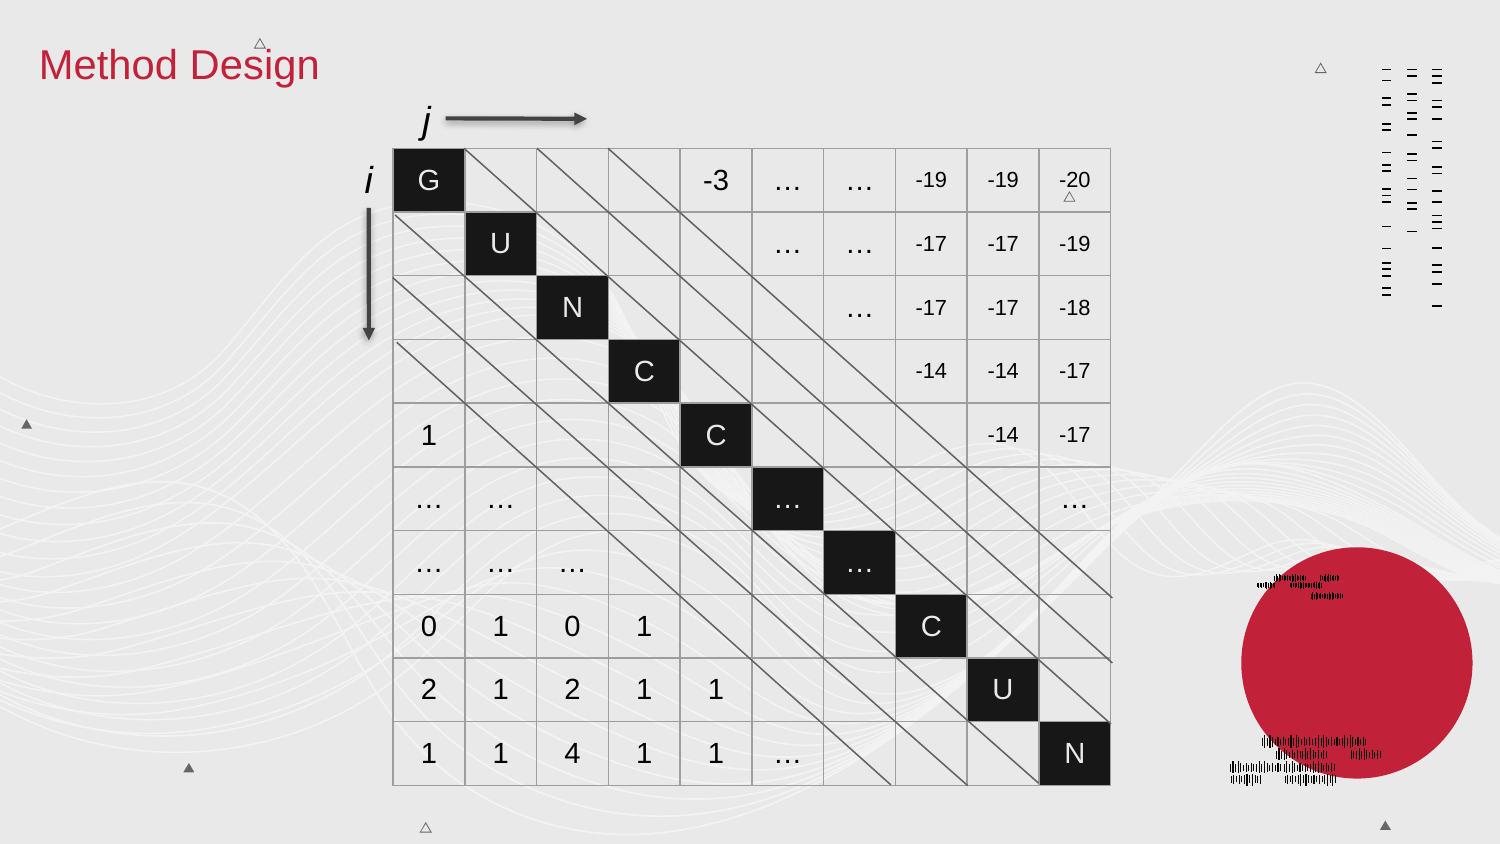

# Method Design
j
i
| G |  |  |  | -3 | … | … | -19 | -19 | -20 |
| --- | --- | --- | --- | --- | --- | --- | --- | --- | --- |
|  | U |  |  |  | … | … | -17 | -17 | -19 |
|  |  | N |  |  |  | … | -17 | -17 | -18 |
|  |  |  | C |  |  |  | -14 | -14 | -17 |
| 1 |  |  |  | C |  |  |  | -14 | -17 |
| … | … |  |  |  | … |  |  |  | … |
| … | … | … |  |  |  | … |  |  |  |
| 0 | 1 | 0 | 1 |  |  |  | C |  |  |
| 2 | 1 | 2 | 1 | 1 |  |  |  | U |  |
| 1 | 1 | 4 | 1 | 1 | … |  |  |  | N |